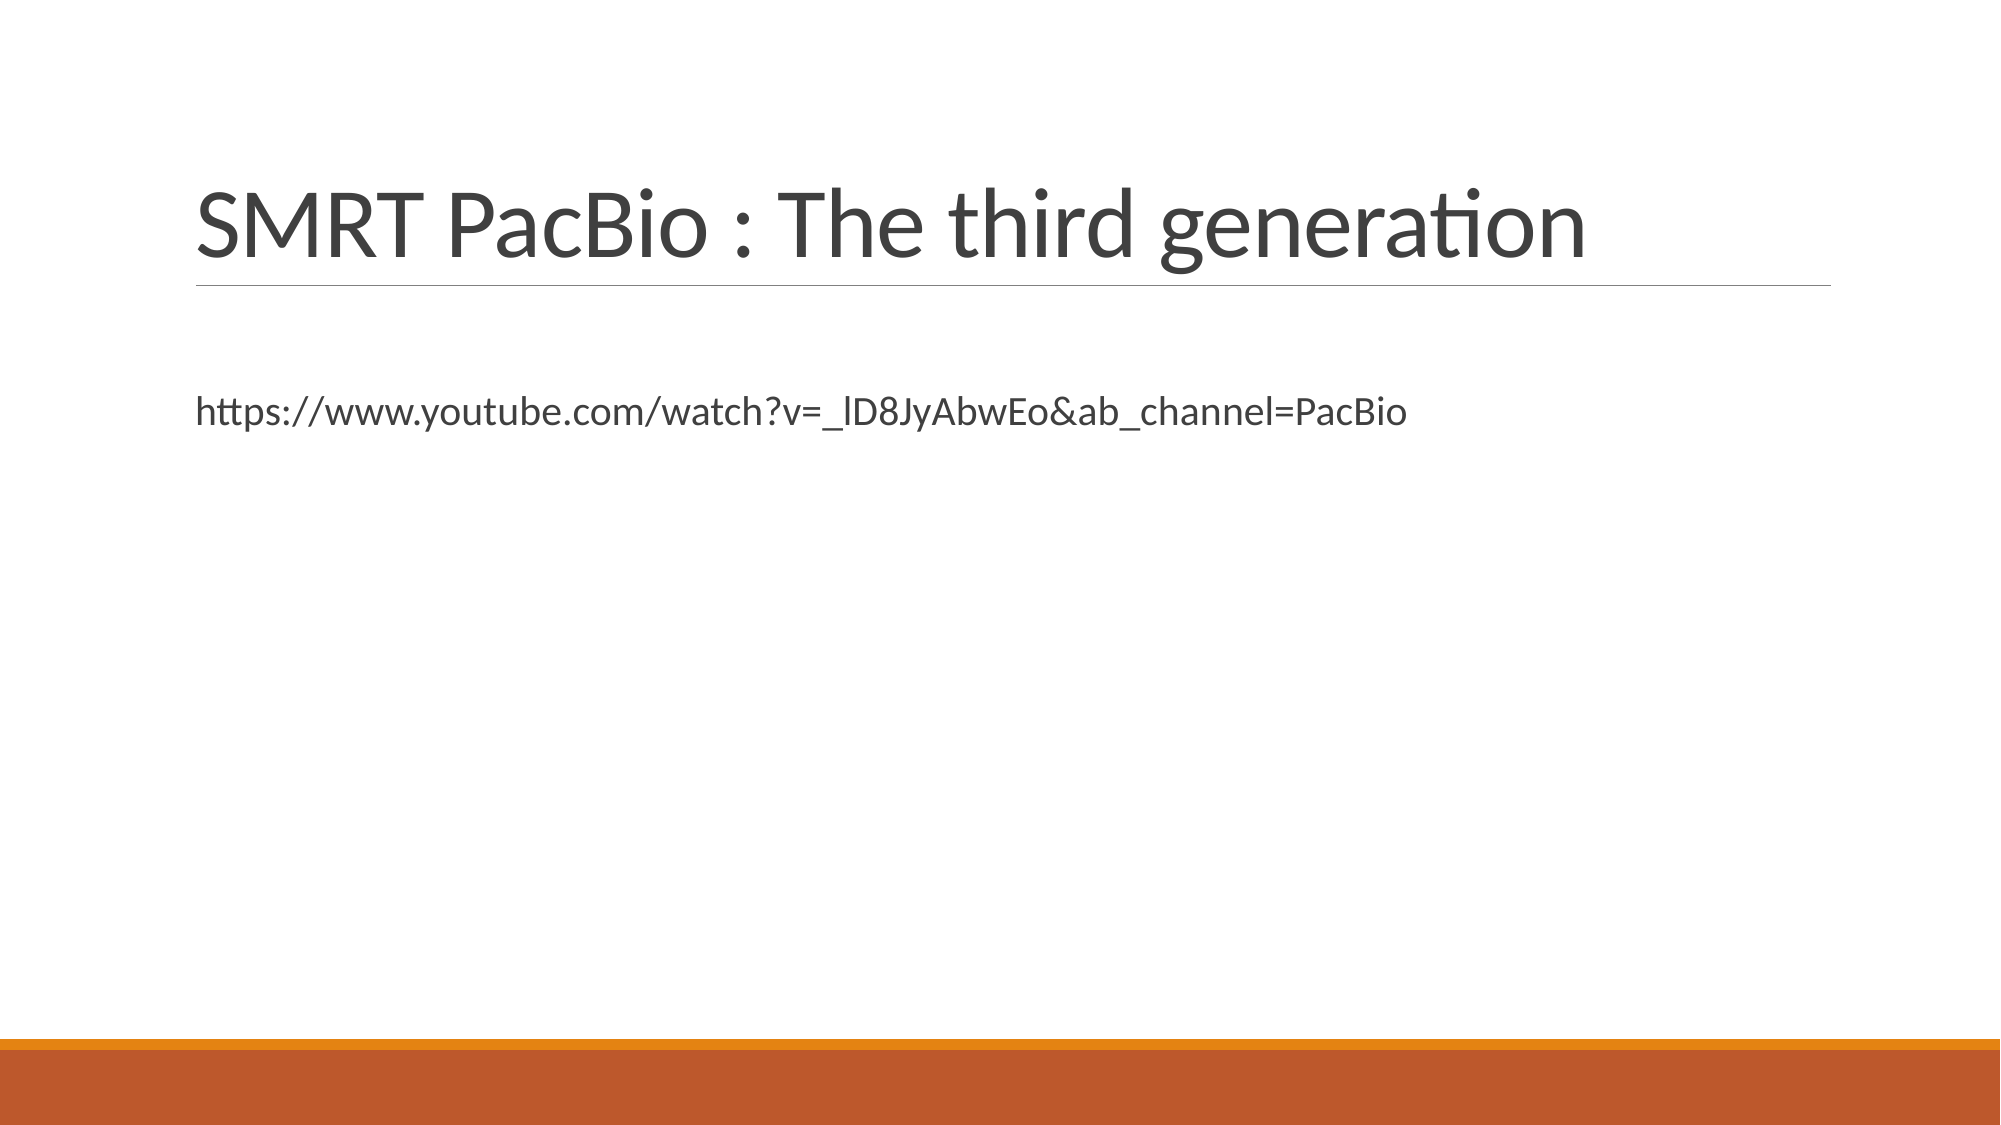

# SMRT PacBio : The third generation

https://www.youtube.com/watch?v=_lD8JyAbwEo&ab_channel=PacBio